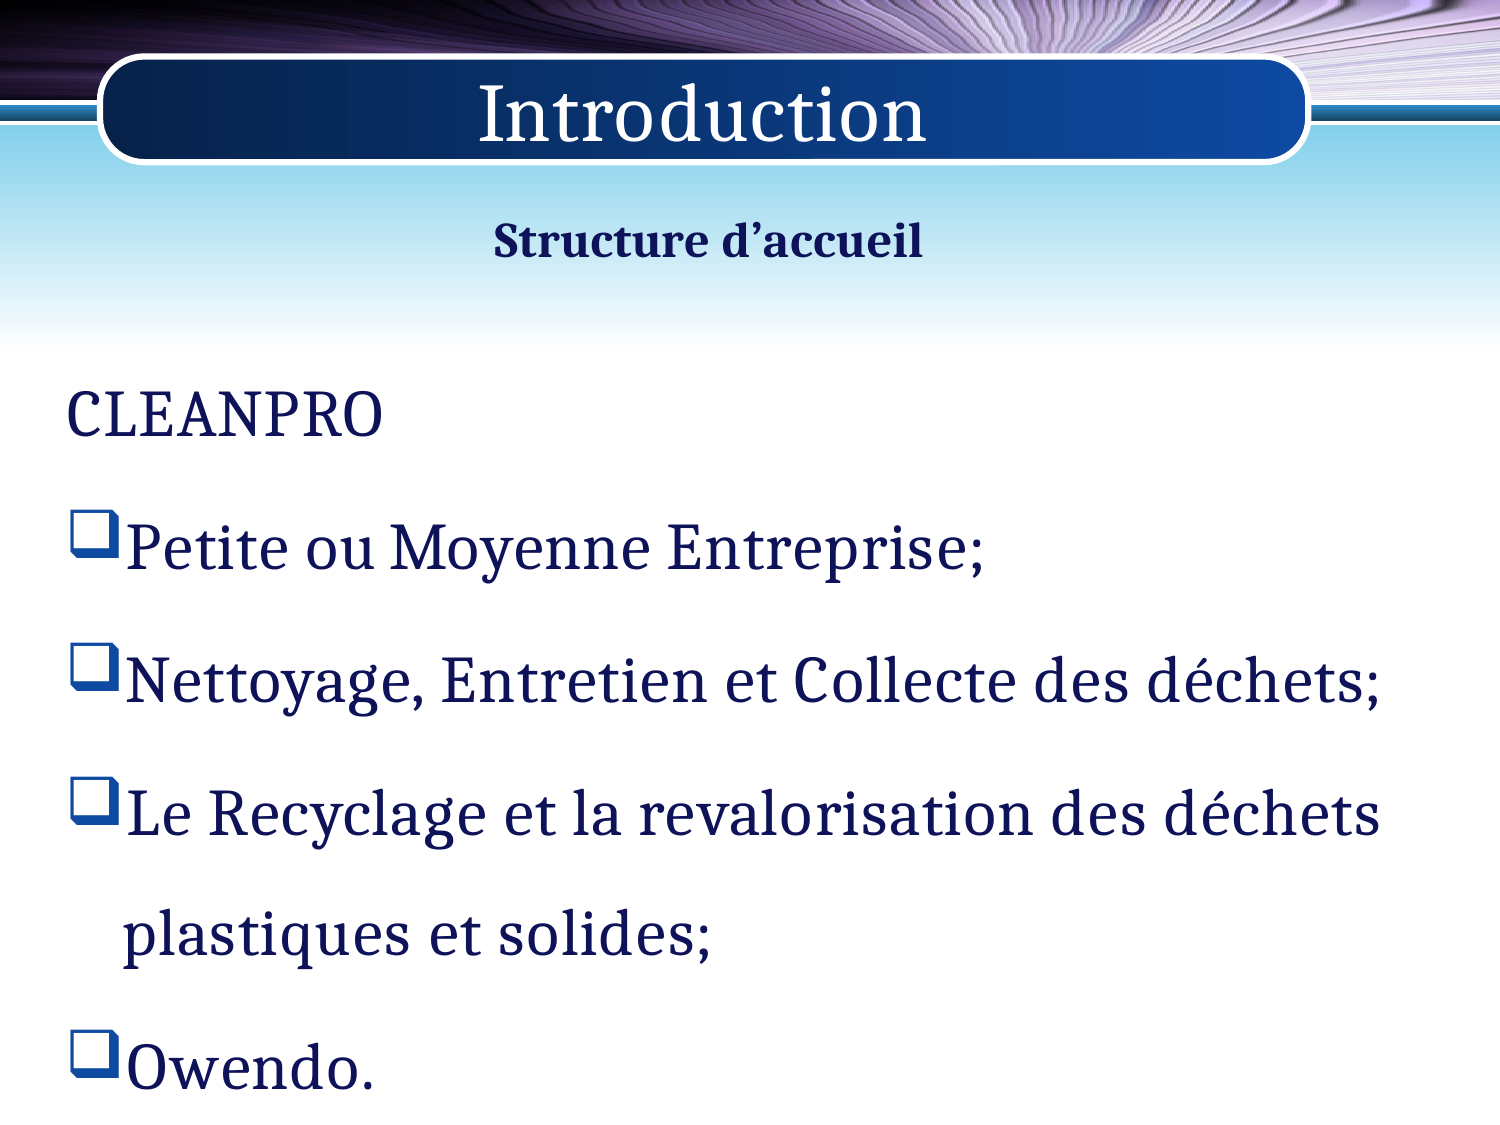

# Introduction
Structure d’accueil
CLEANPRO
Petite ou Moyenne Entreprise;
Nettoyage, Entretien et Collecte des déchets;
Le Recyclage et la revalorisation des déchets plastiques et solides;
Owendo.